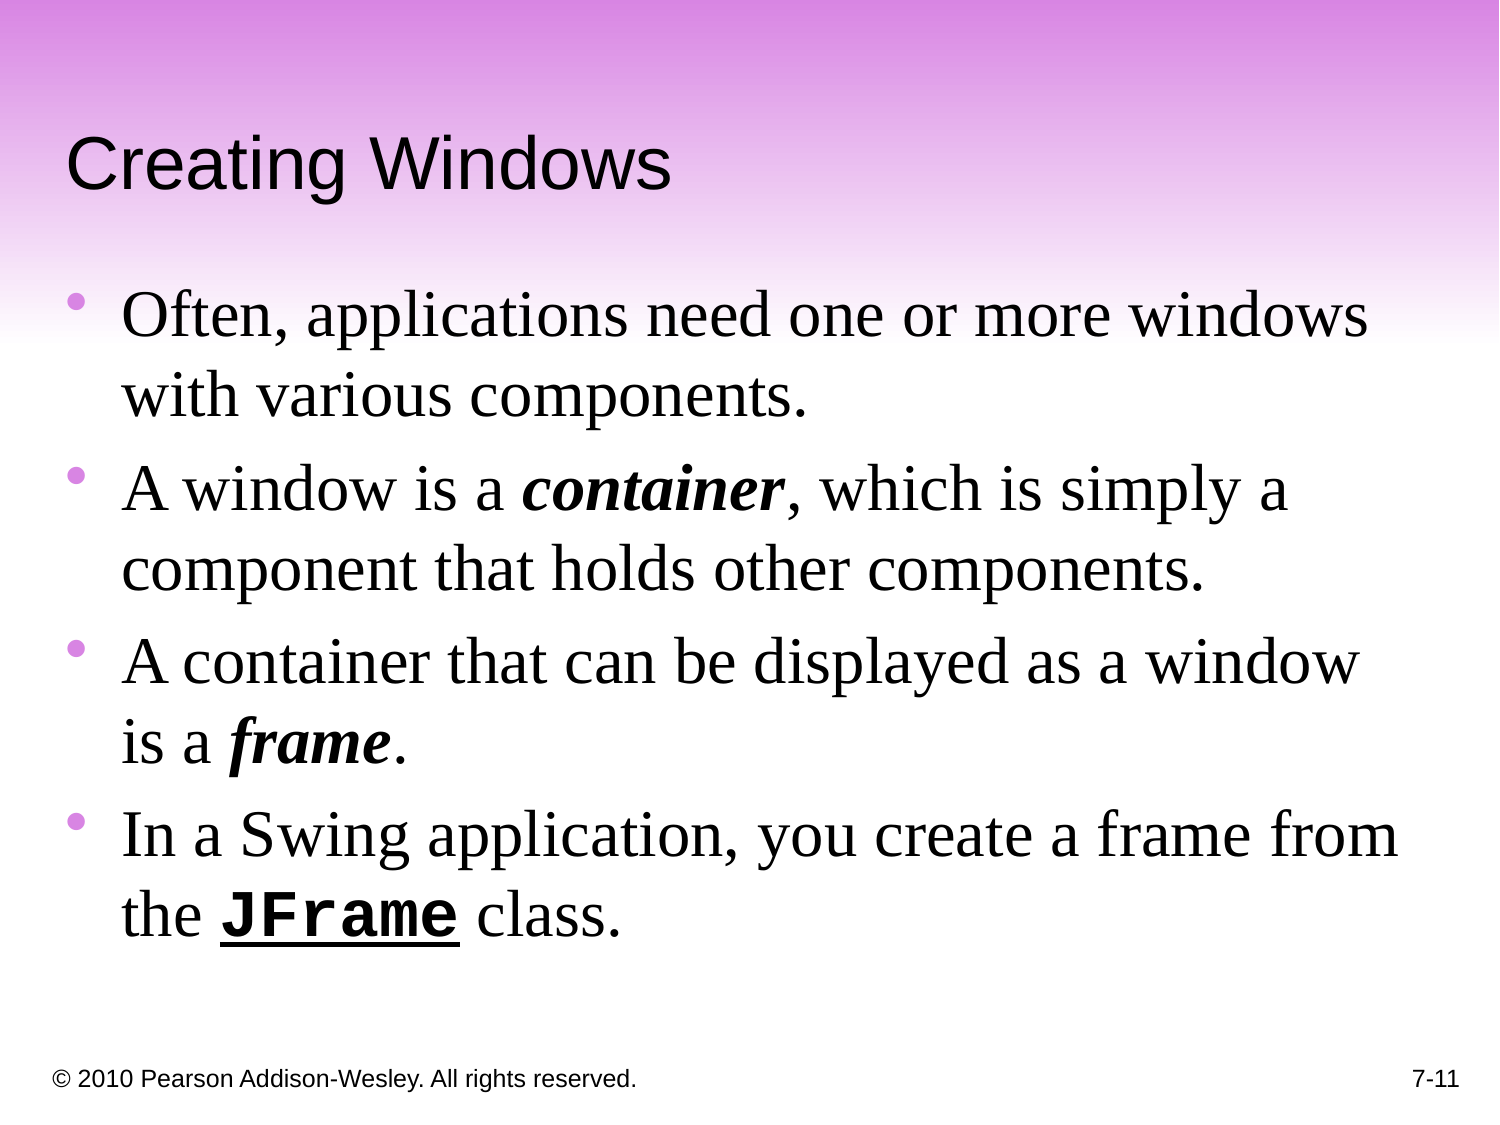

Creating Windows
Often, applications need one or more windows with various components.
A window is a container, which is simply a component that holds other components.
A container that can be displayed as a window is a frame.
In a Swing application, you create a frame from the JFrame class.
7-11